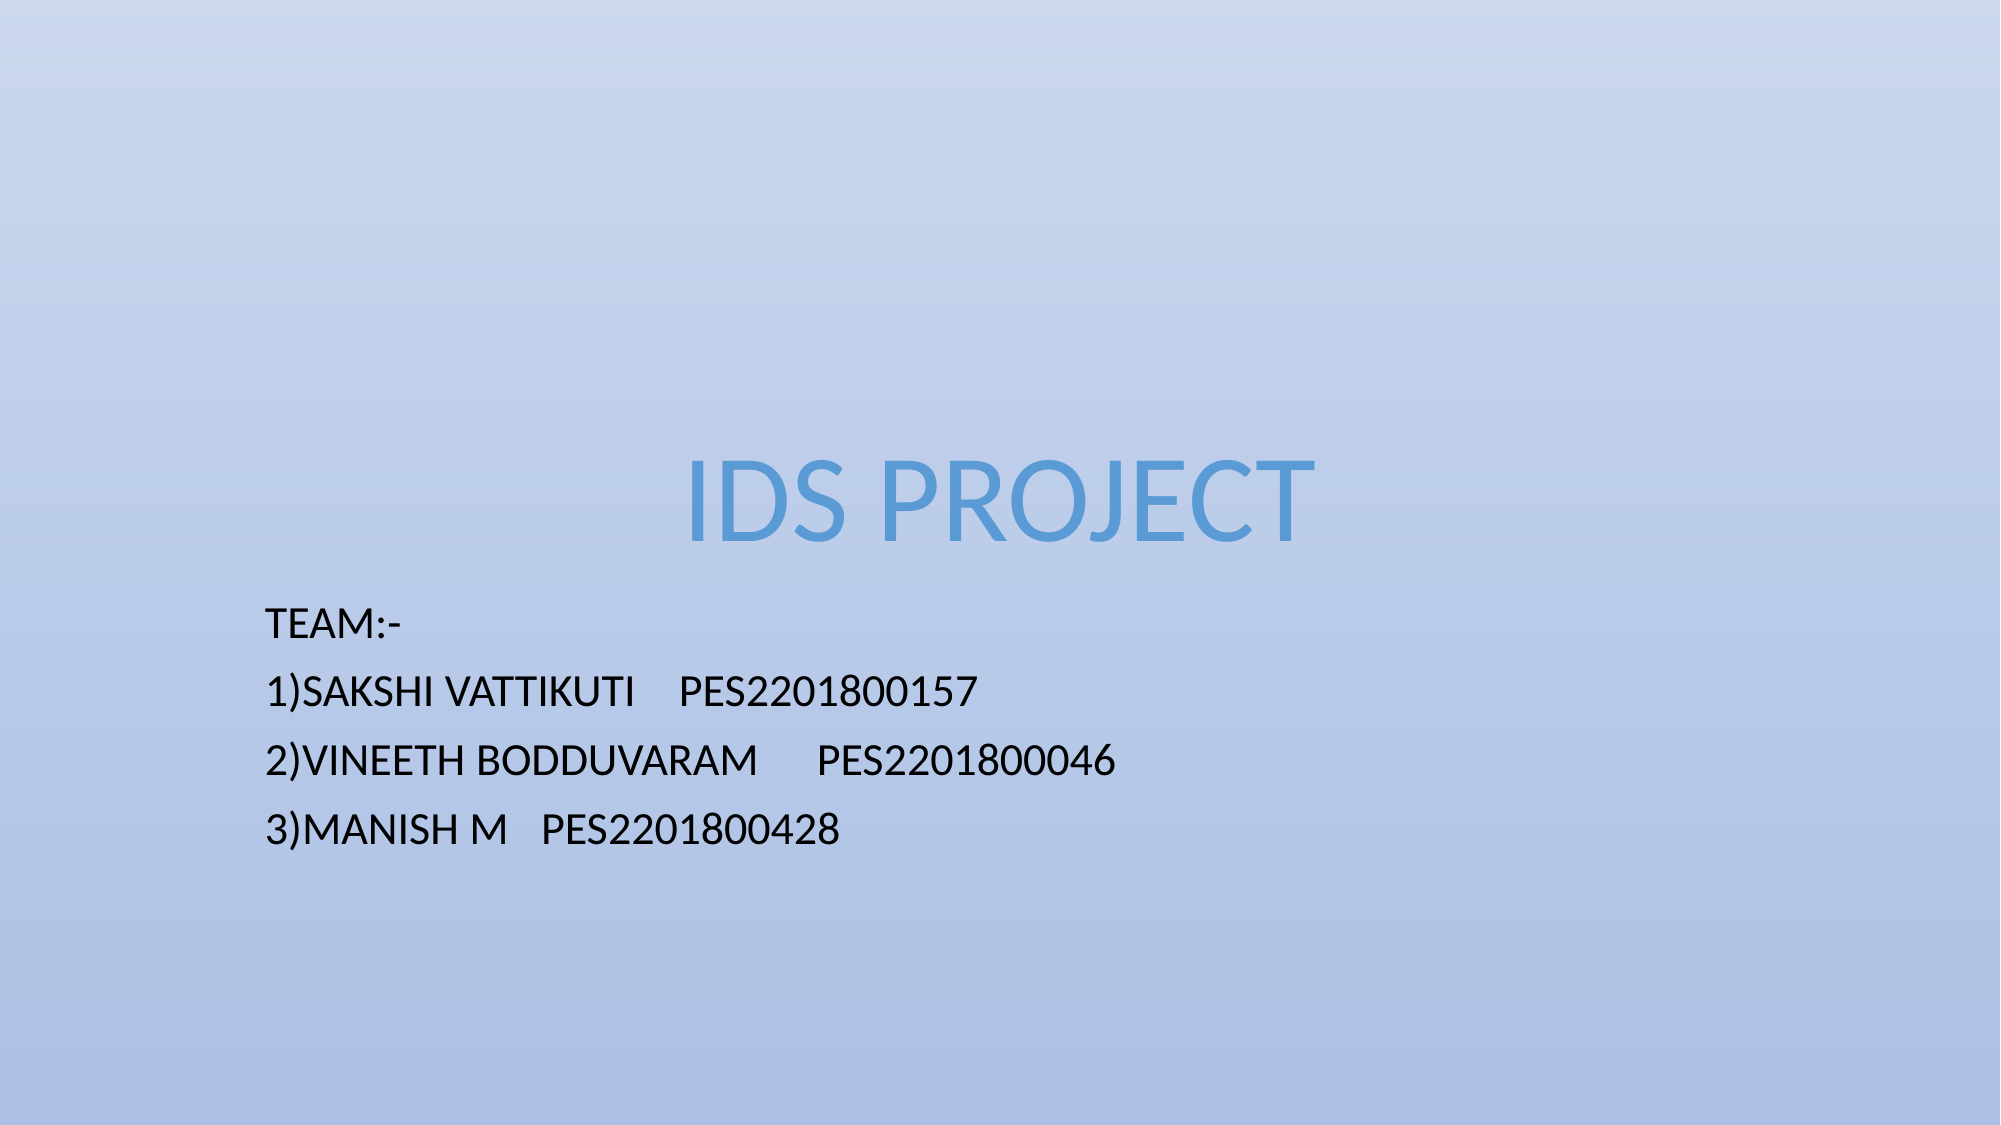

# IDS PROJECT
TEAM:-
1)SAKSHI VATTIKUTI		PES2201800157
2)VINEETH BODDUVARAM	PES2201800046
3)MANISH M			PES2201800428